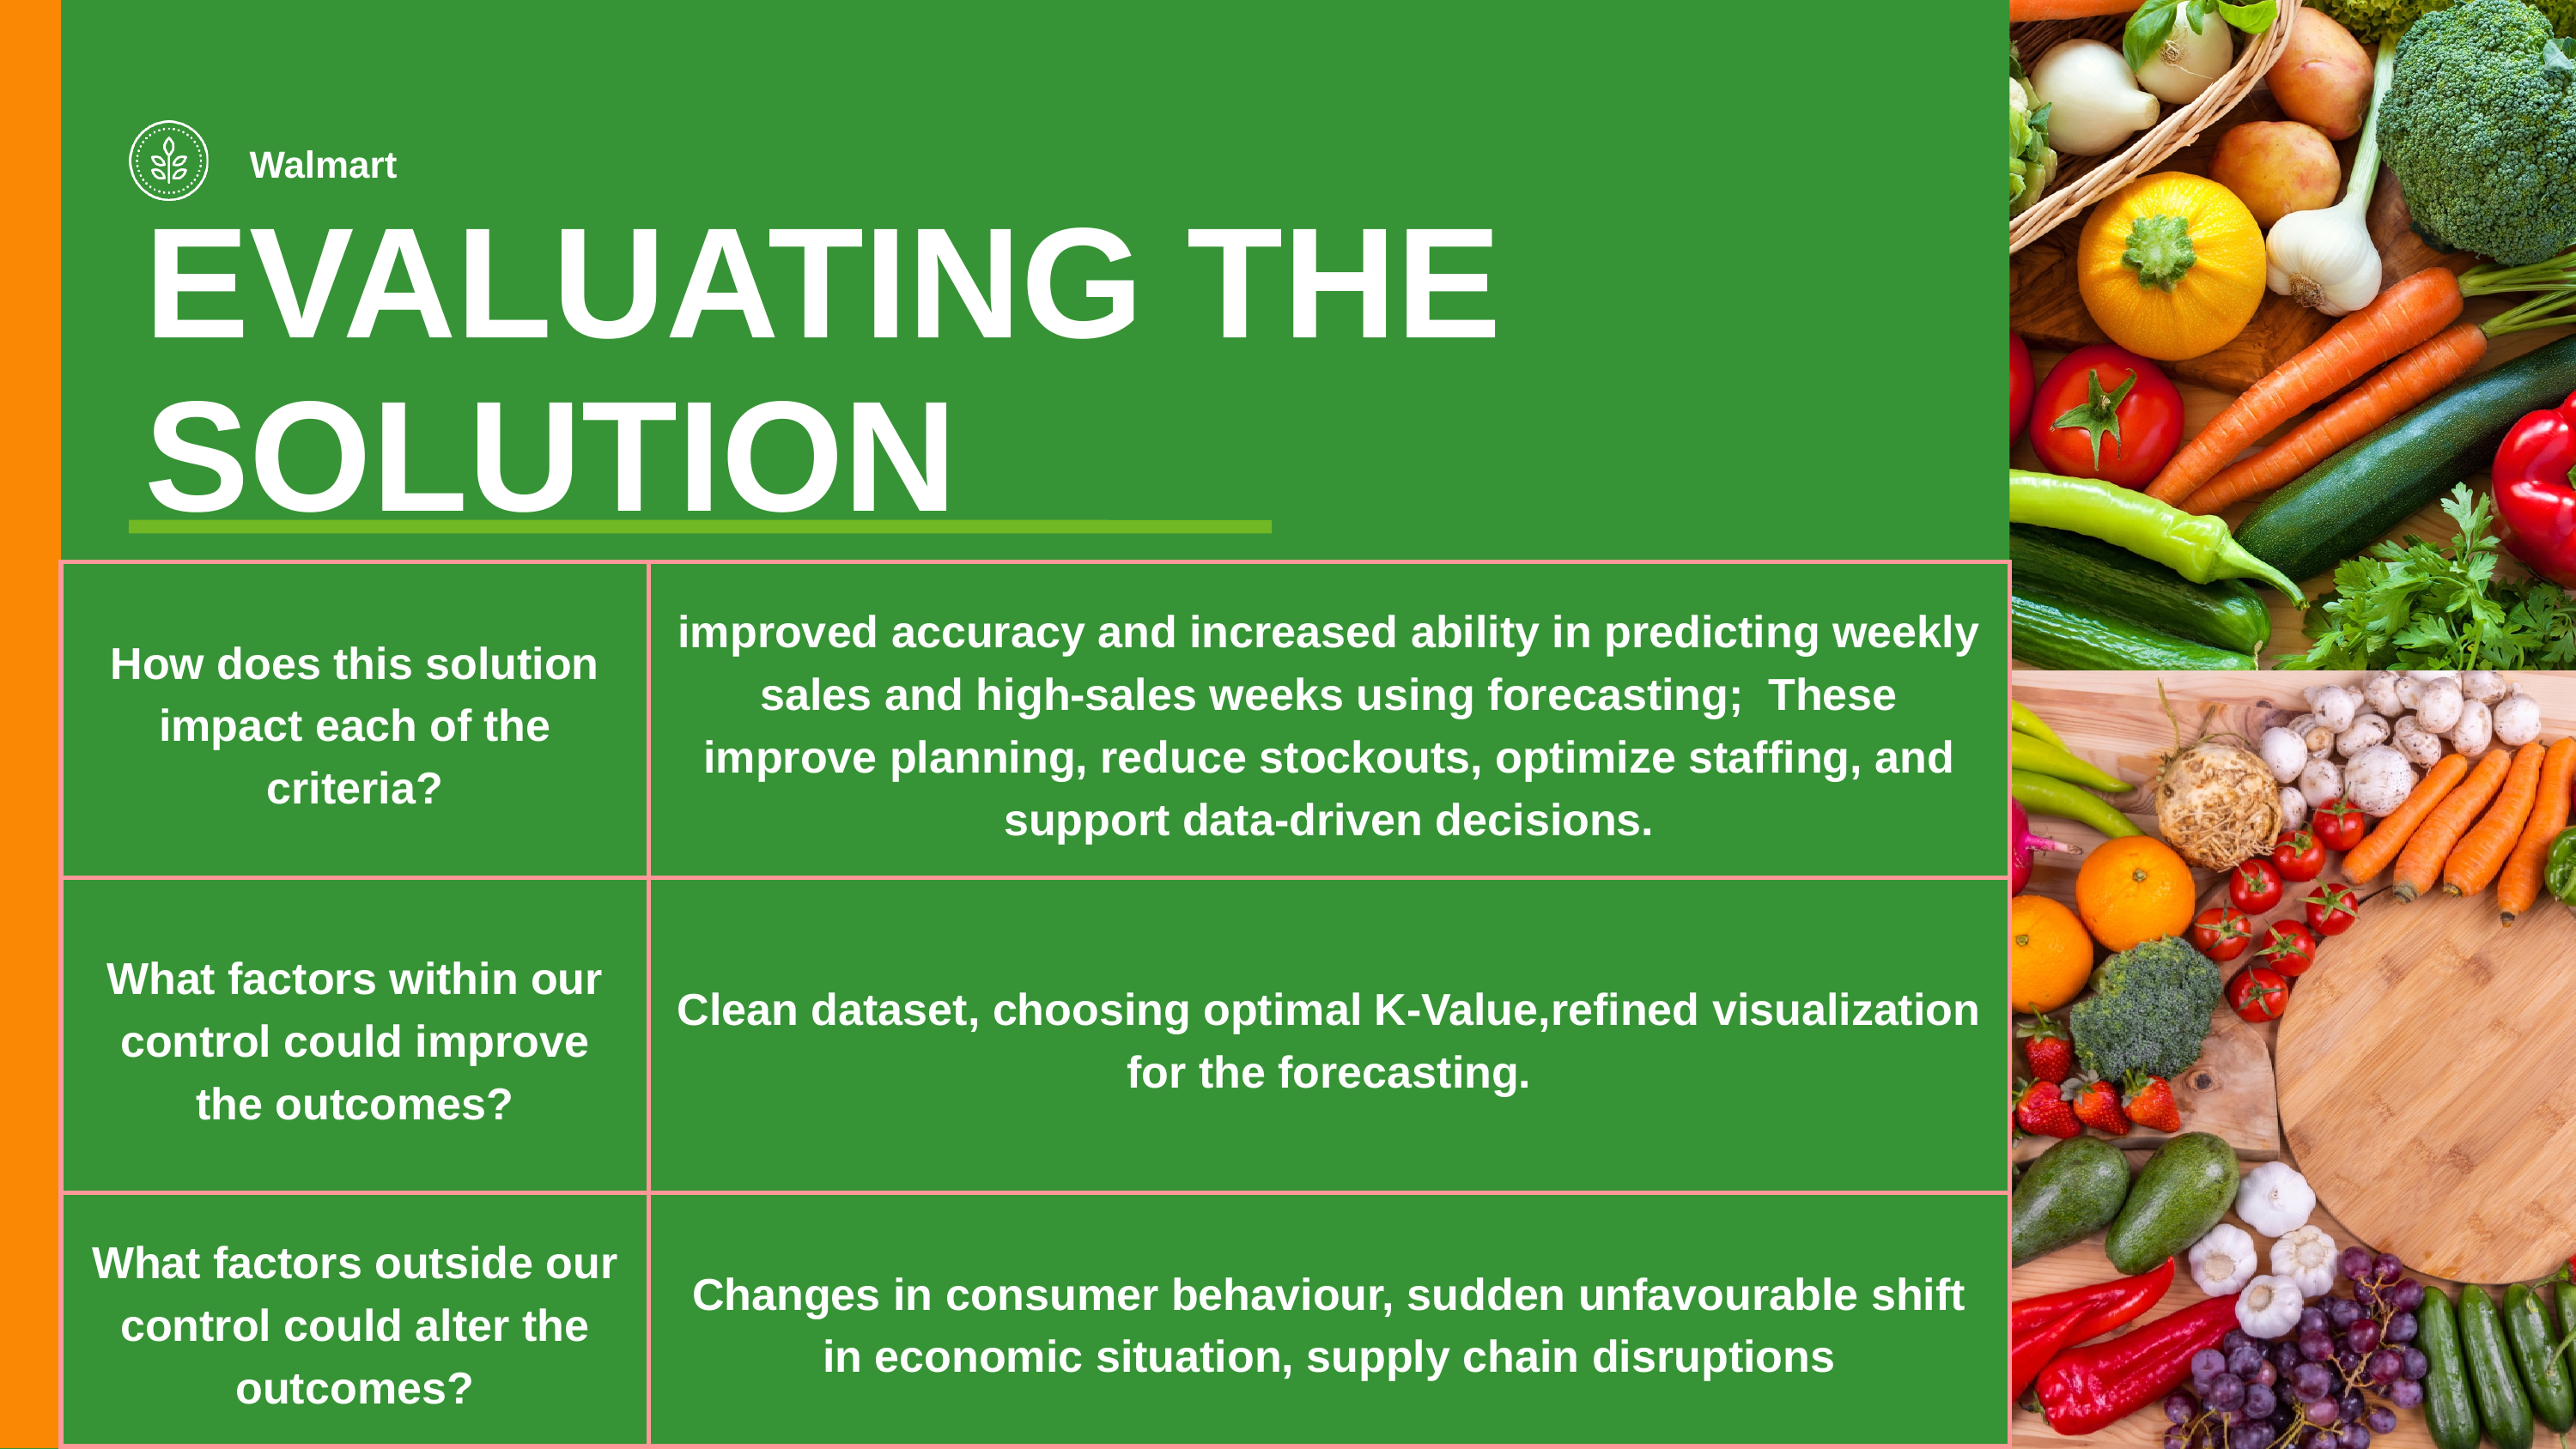

Walmart
EVALUATING THE SOLUTION

| How does this solution impact each of the criteria? | improved accuracy and increased ability in predicting weekly sales and high-sales weeks using forecasting; These improve planning, reduce stockouts, optimize staffing, and support data-driven decisions. |
| --- | --- |
| What factors within our control could improve the outcomes? | Clean dataset, choosing optimal K-Value,refined visualization for the forecasting. |
| What factors outside our control could alter the outcomes? | Changes in consumer behaviour, sudden unfavourable shift in economic situation, supply chain disruptions |